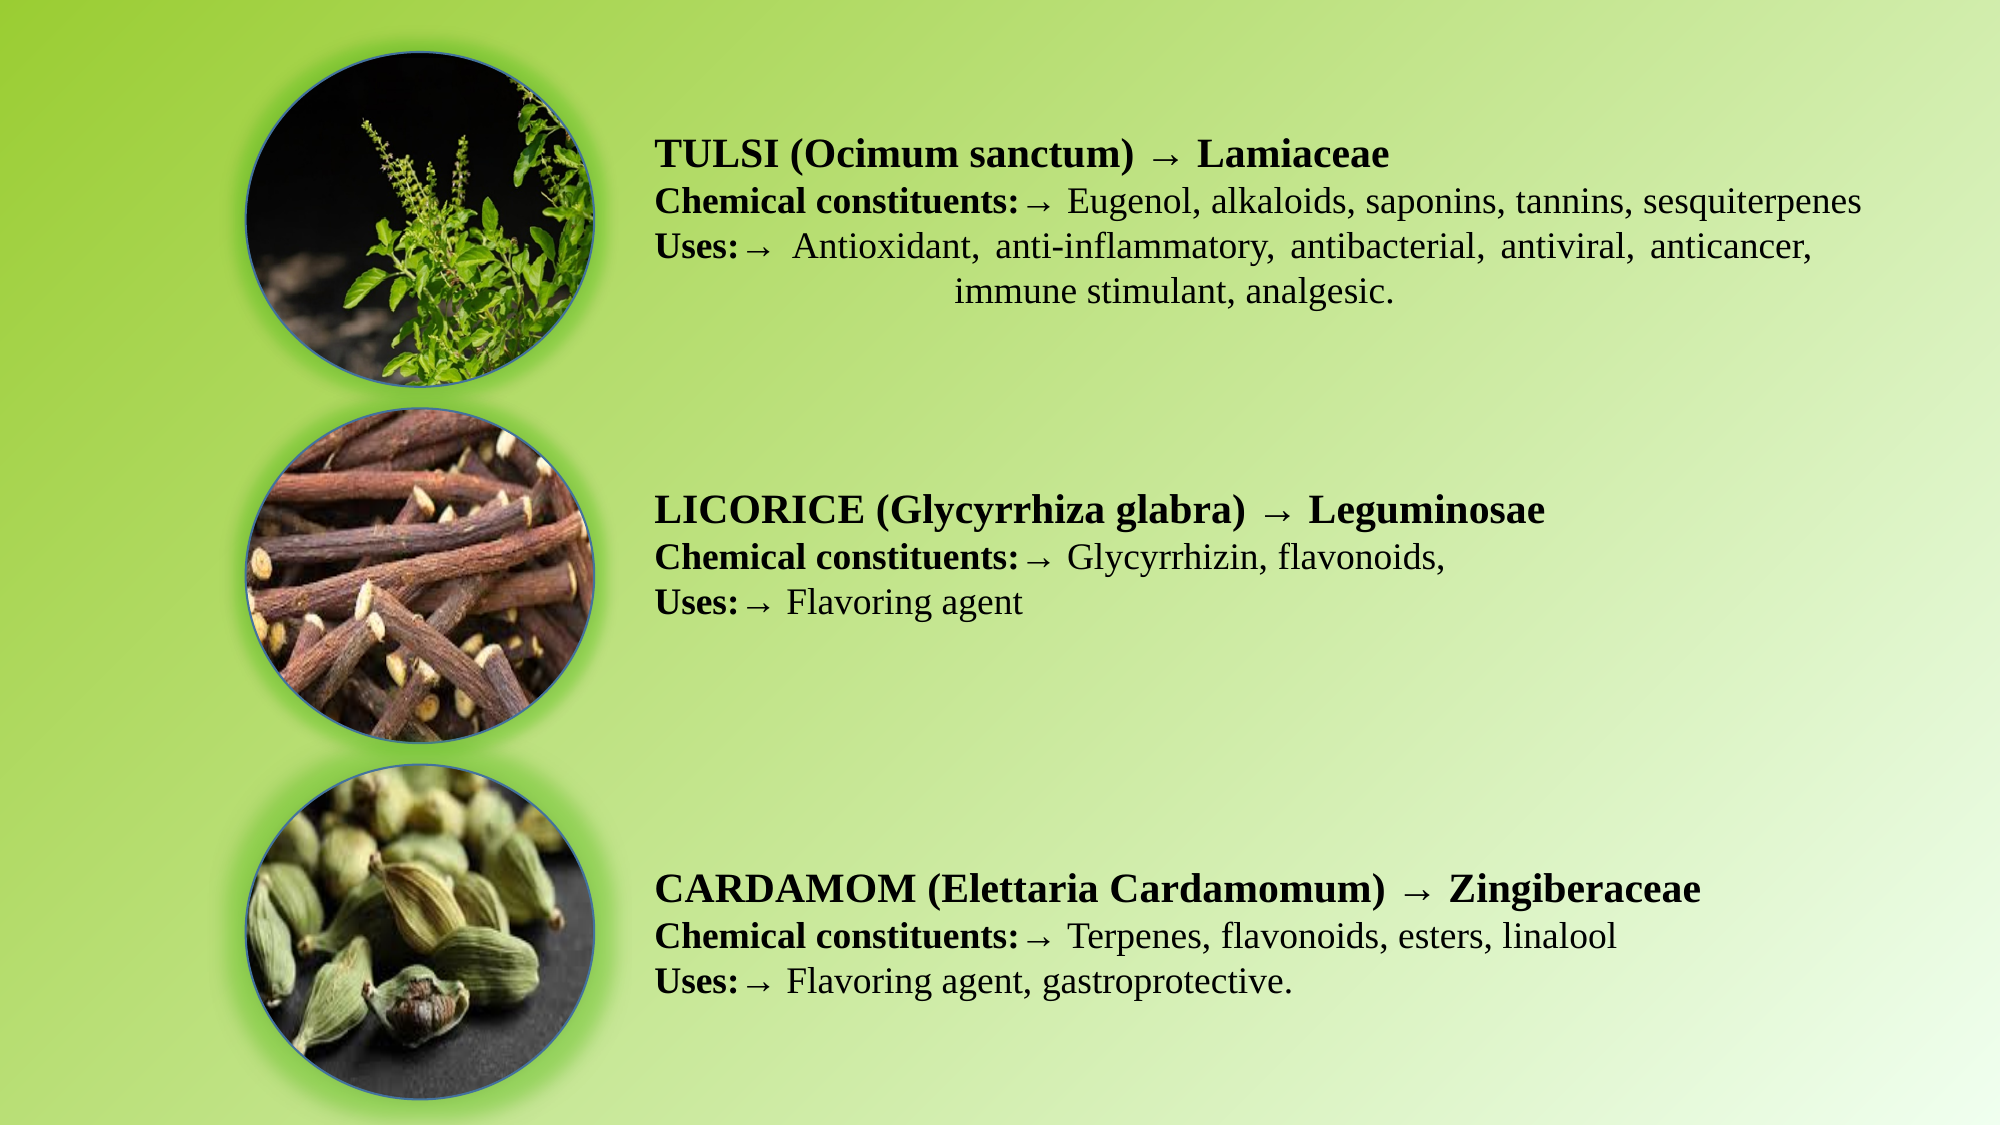

TULSI (Ocimum sanctum) → Lamiaceae
Chemical constituents:→ Eugenol, alkaloids, saponins, tannins, sesquiterpenes
Uses:→ Antioxidant, anti-inflammatory, antibacterial, antiviral, anticancer, 			immune stimulant, analgesic.

LICORICE (Glycyrrhiza glabra) → Leguminosae
Chemical constituents:→ Glycyrrhizin, flavonoids,
Uses:→ Flavoring agent

CARDAMOM (Elettaria Cardamomum) → Zingiberaceae
Chemical constituents:→ Terpenes, flavonoids, esters, linalool
Uses:→ Flavoring agent, gastroprotective.